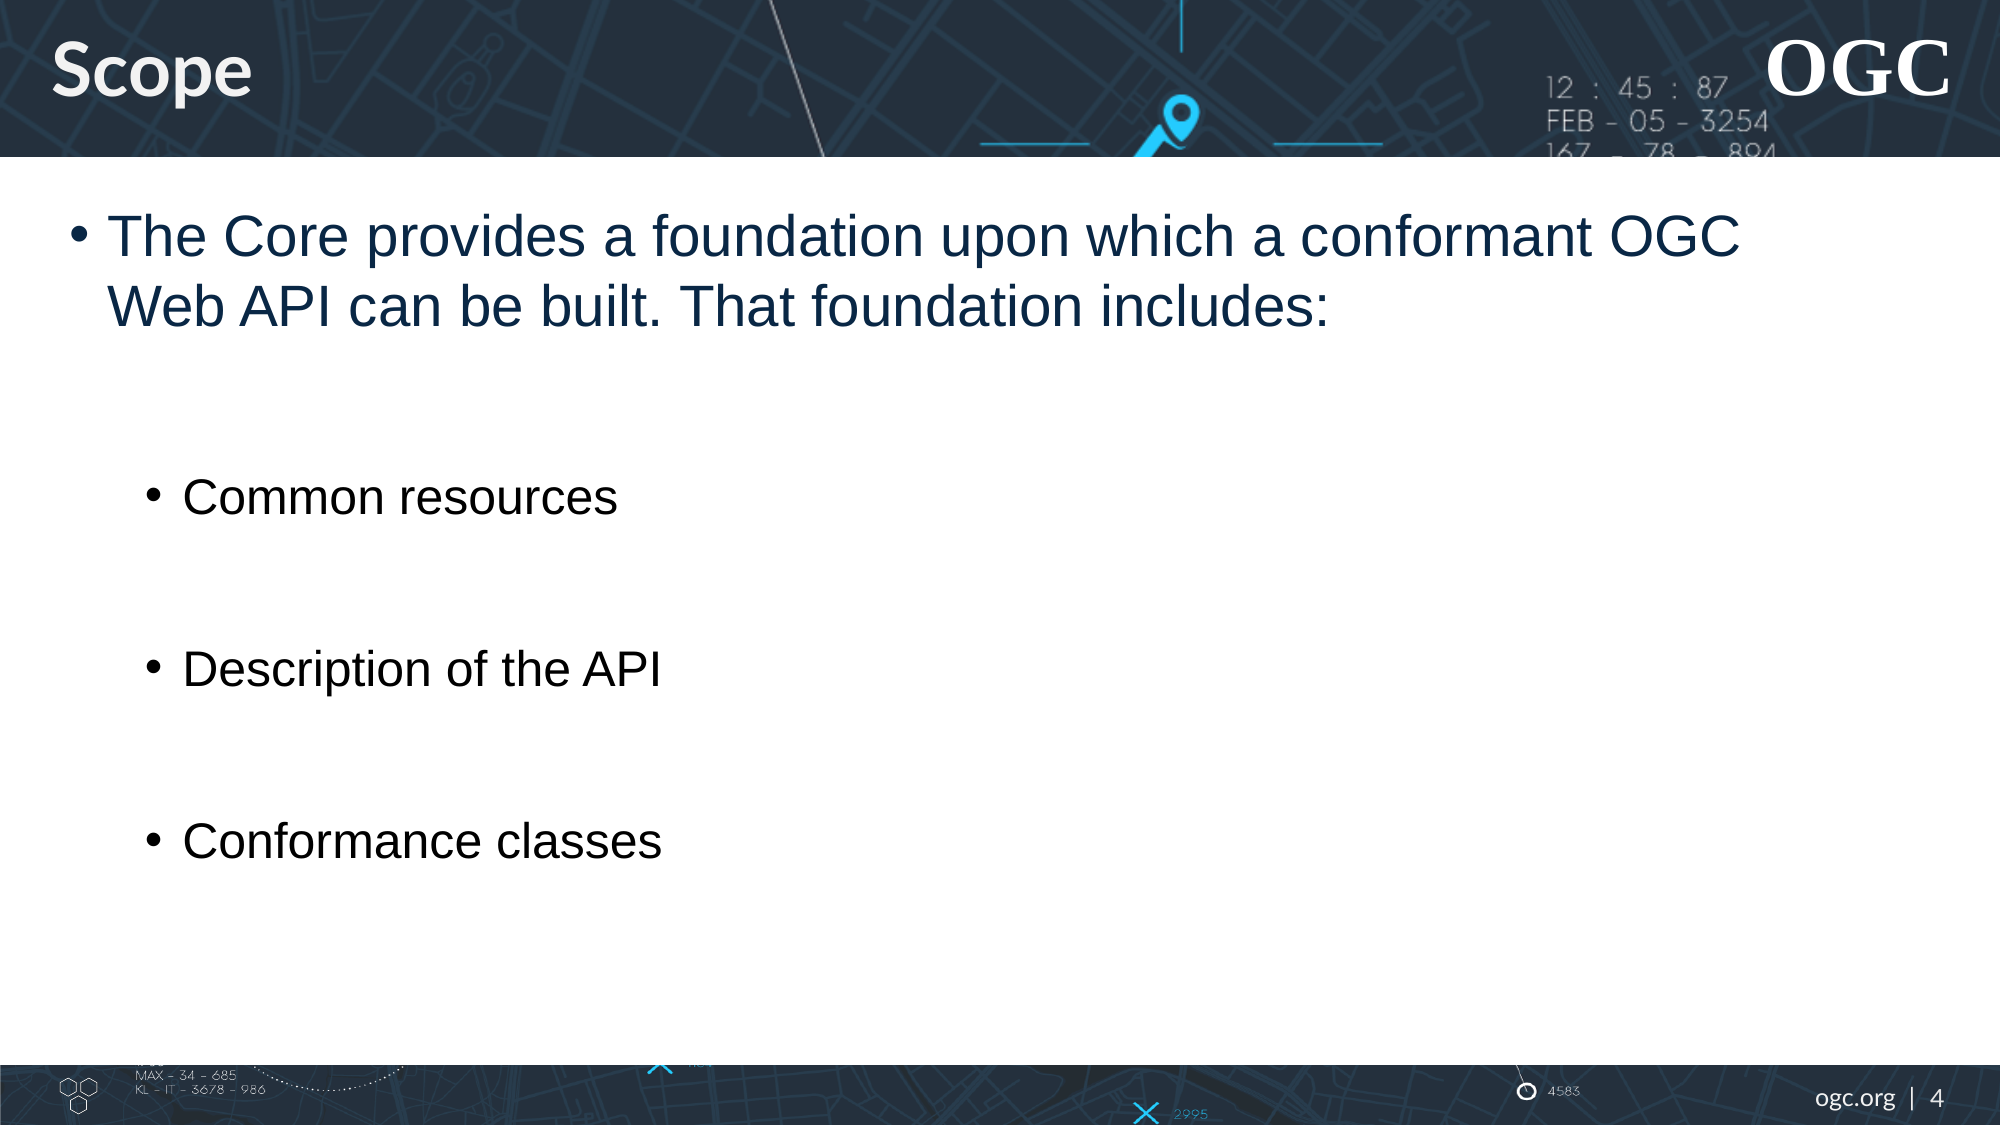

# Scope
The Core provides a foundation upon which a conformant OGC Web API can be built. That foundation includes:

Common resources

Description of the API

Conformance classes

4